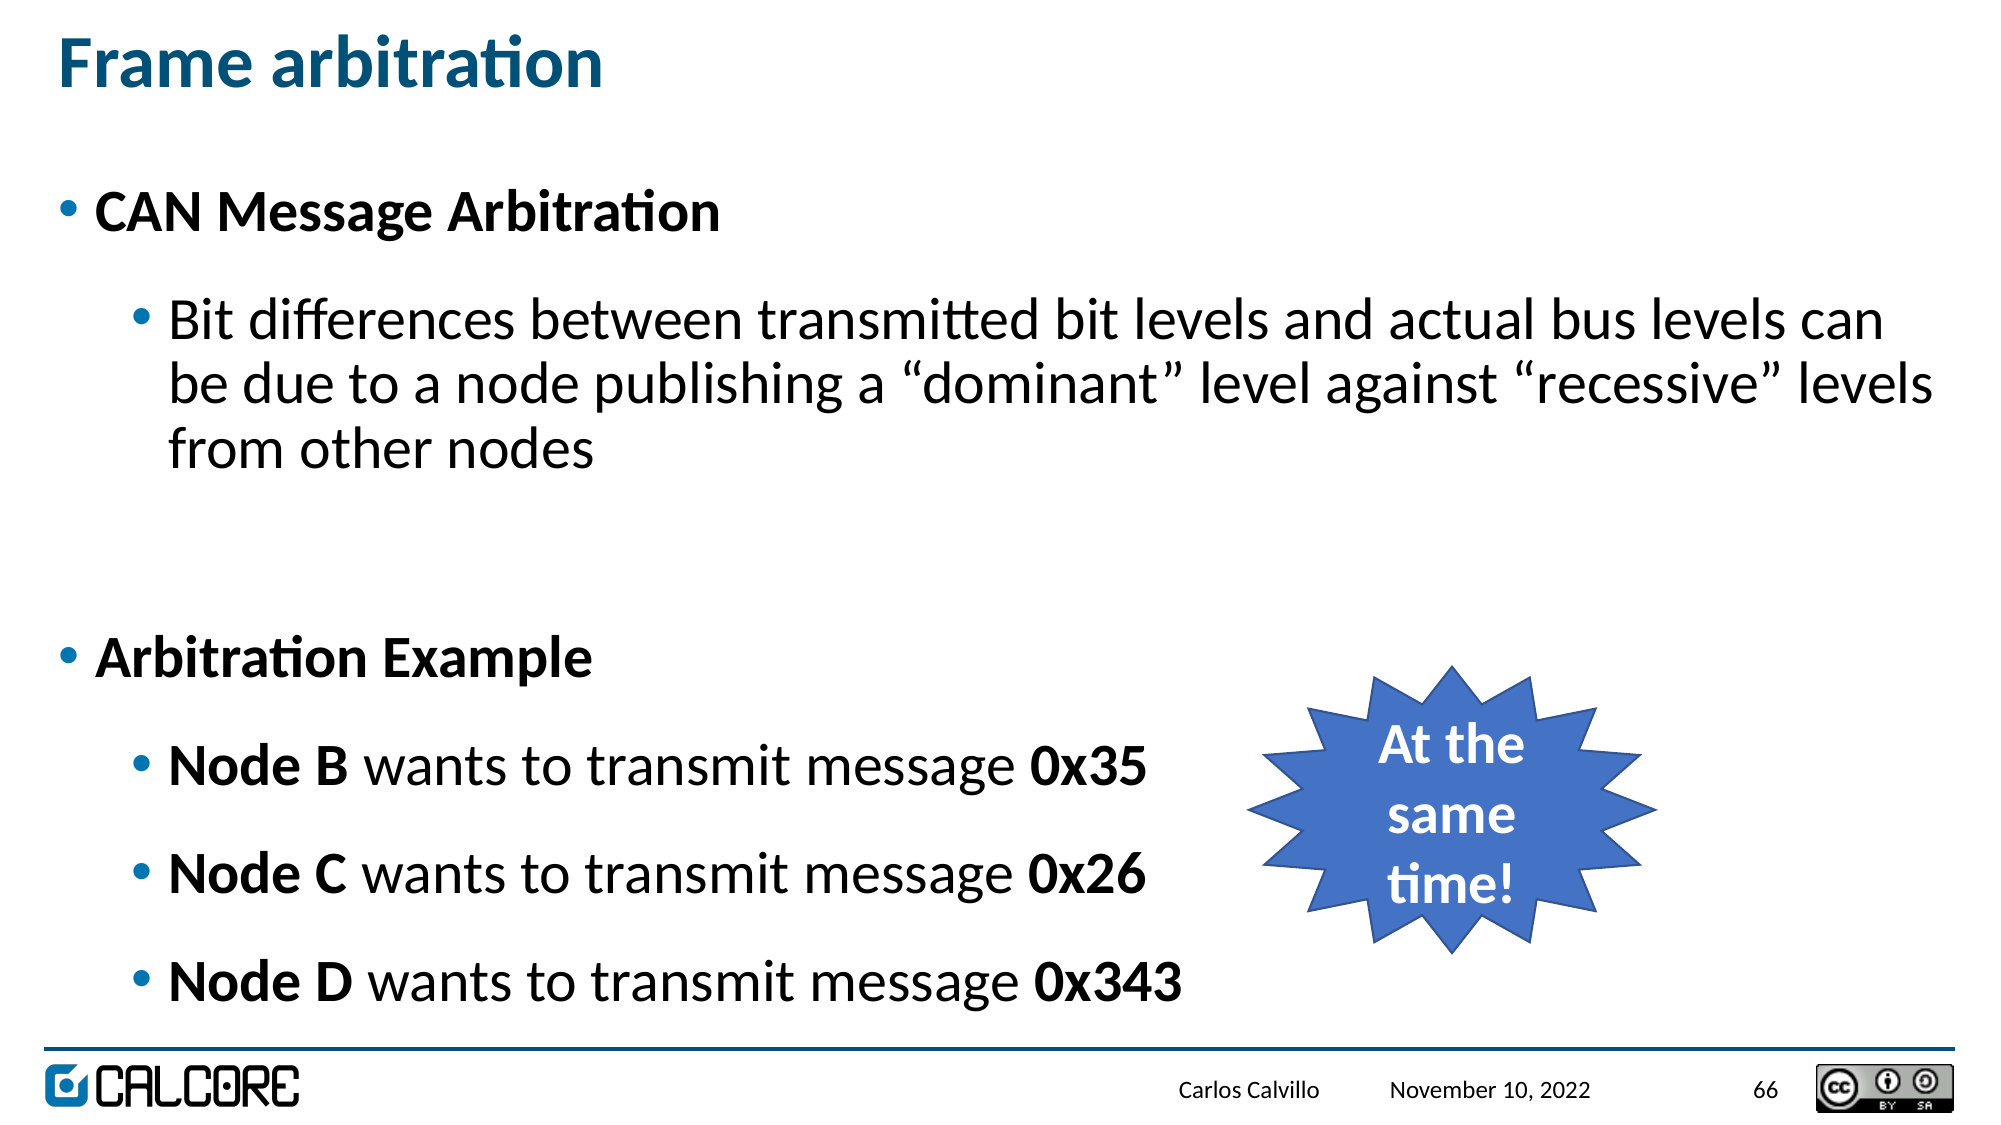

# Frame arbitration
CAN Message Arbitration
Bit differences between transmitted bit levels and actual bus levels can be due to a node publishing a “dominant” level against “recessive” levels from other nodes

Arbitration Example
Node B wants to transmit message 0x35
Node C wants to transmit message 0x26
Node D wants to transmit message 0x343

At the same time!
Carlos Calvillo
November 10, 2022
66